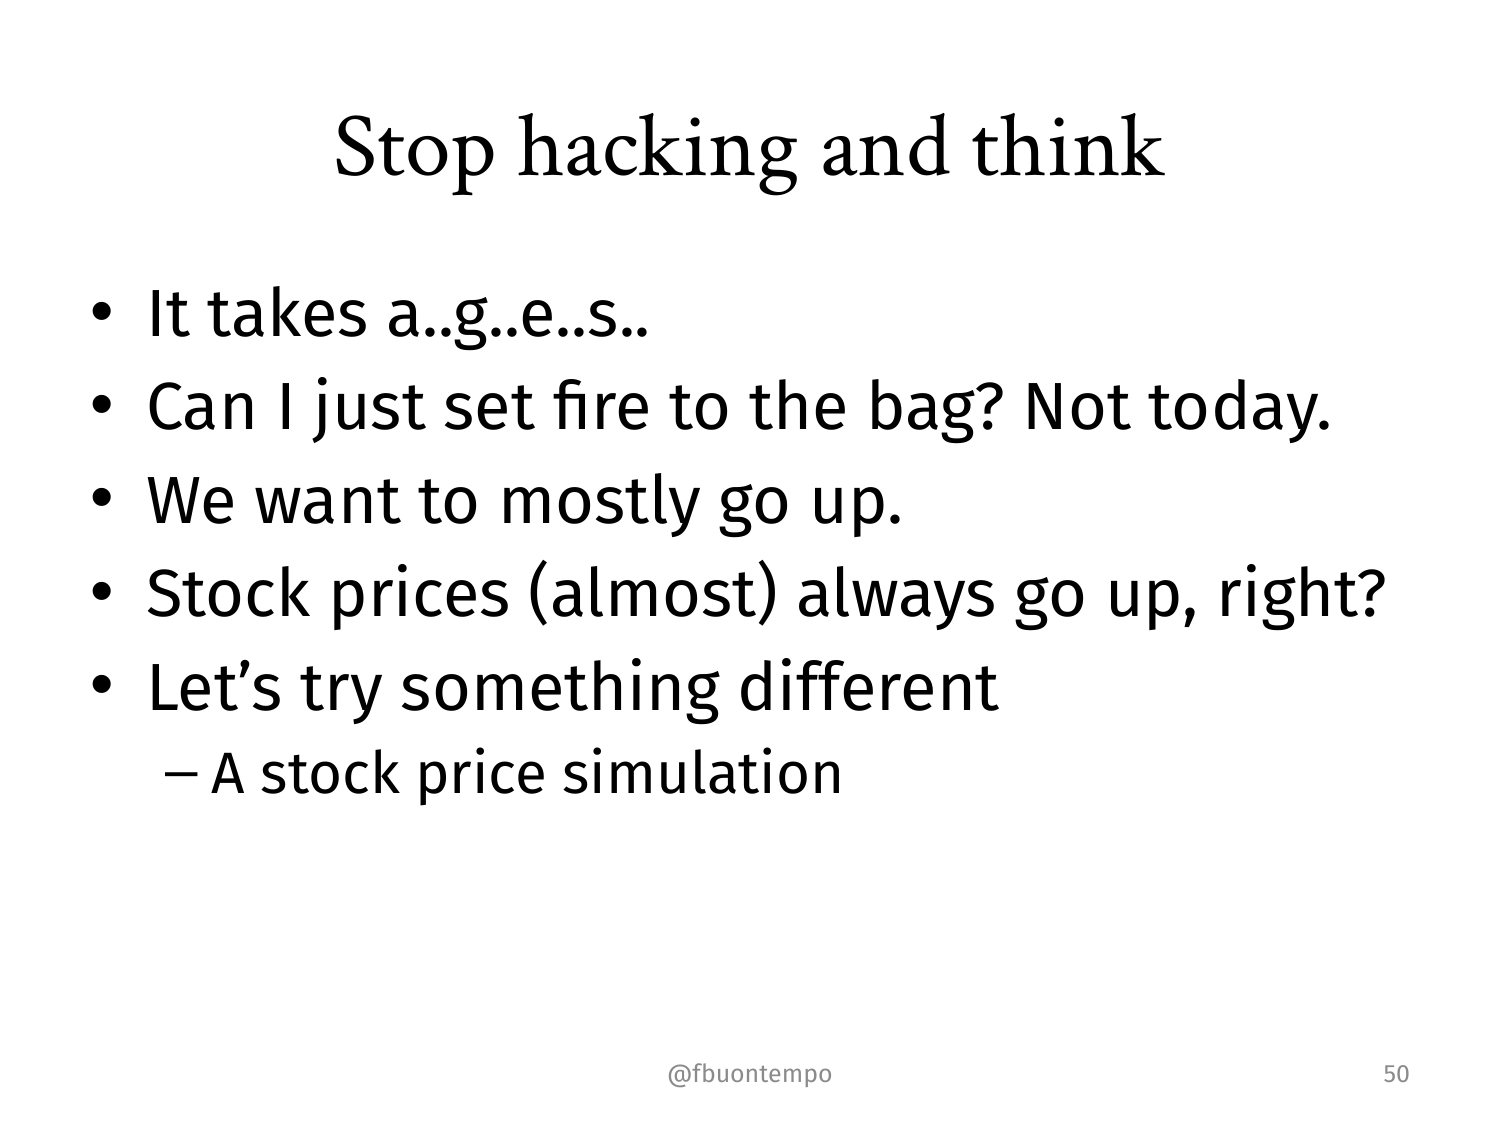

# Stop hacking and think
It takes a..g..e..s..
Can I just set fire to the bag? Not today.
We want to mostly go up.
Stock prices (almost) always go up, right?
Let’s try something different
A stock price simulation
@fbuontempo
50